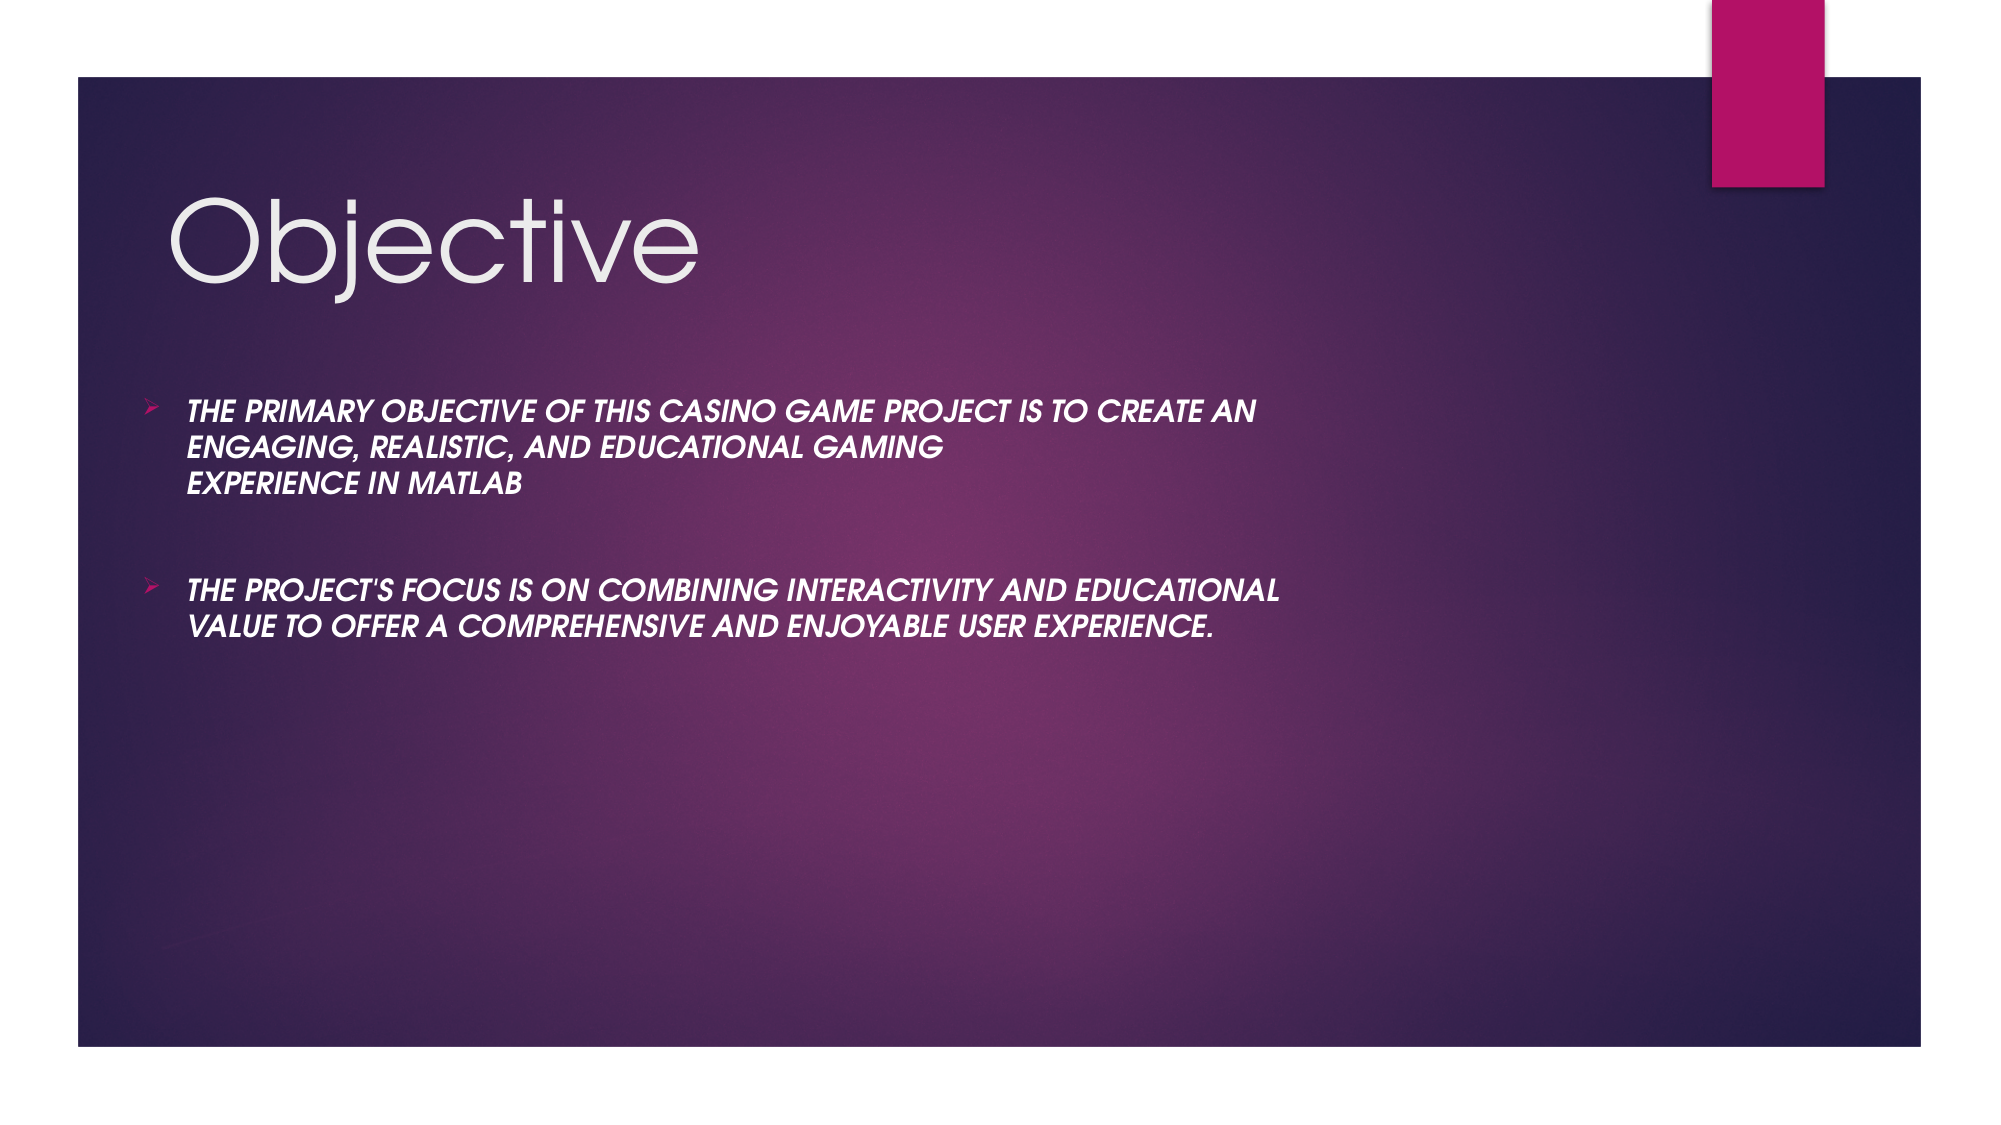

# Objective
The primary objective of this casino game project is to create an engaging, realistic, and educational gaming experience in MATLAB

The project's focus is on combining interactivity and educational value to offer a comprehensive and enjoyable user experience.